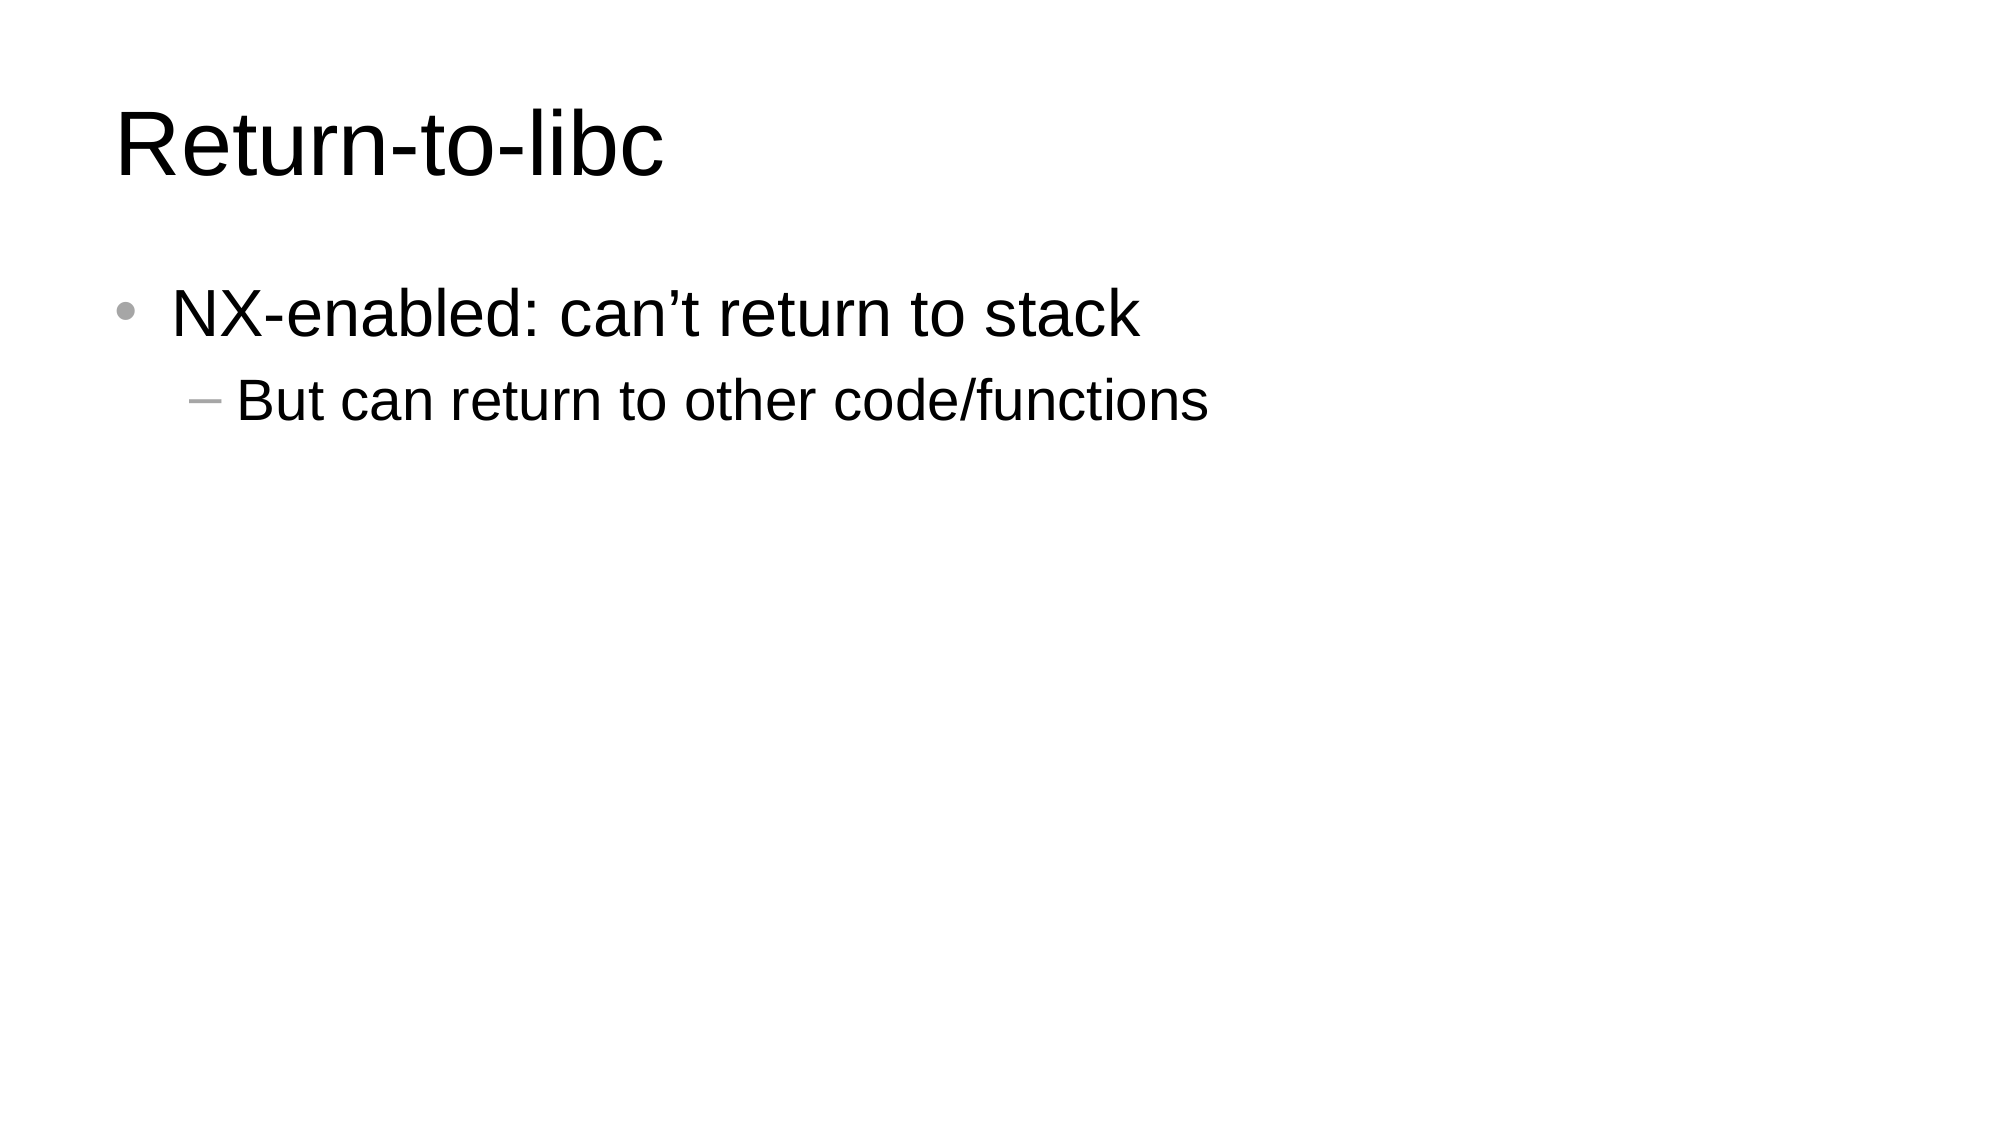

# Return-to-libc
NX-enabled: can’t return to stack
But can return to other code/functions